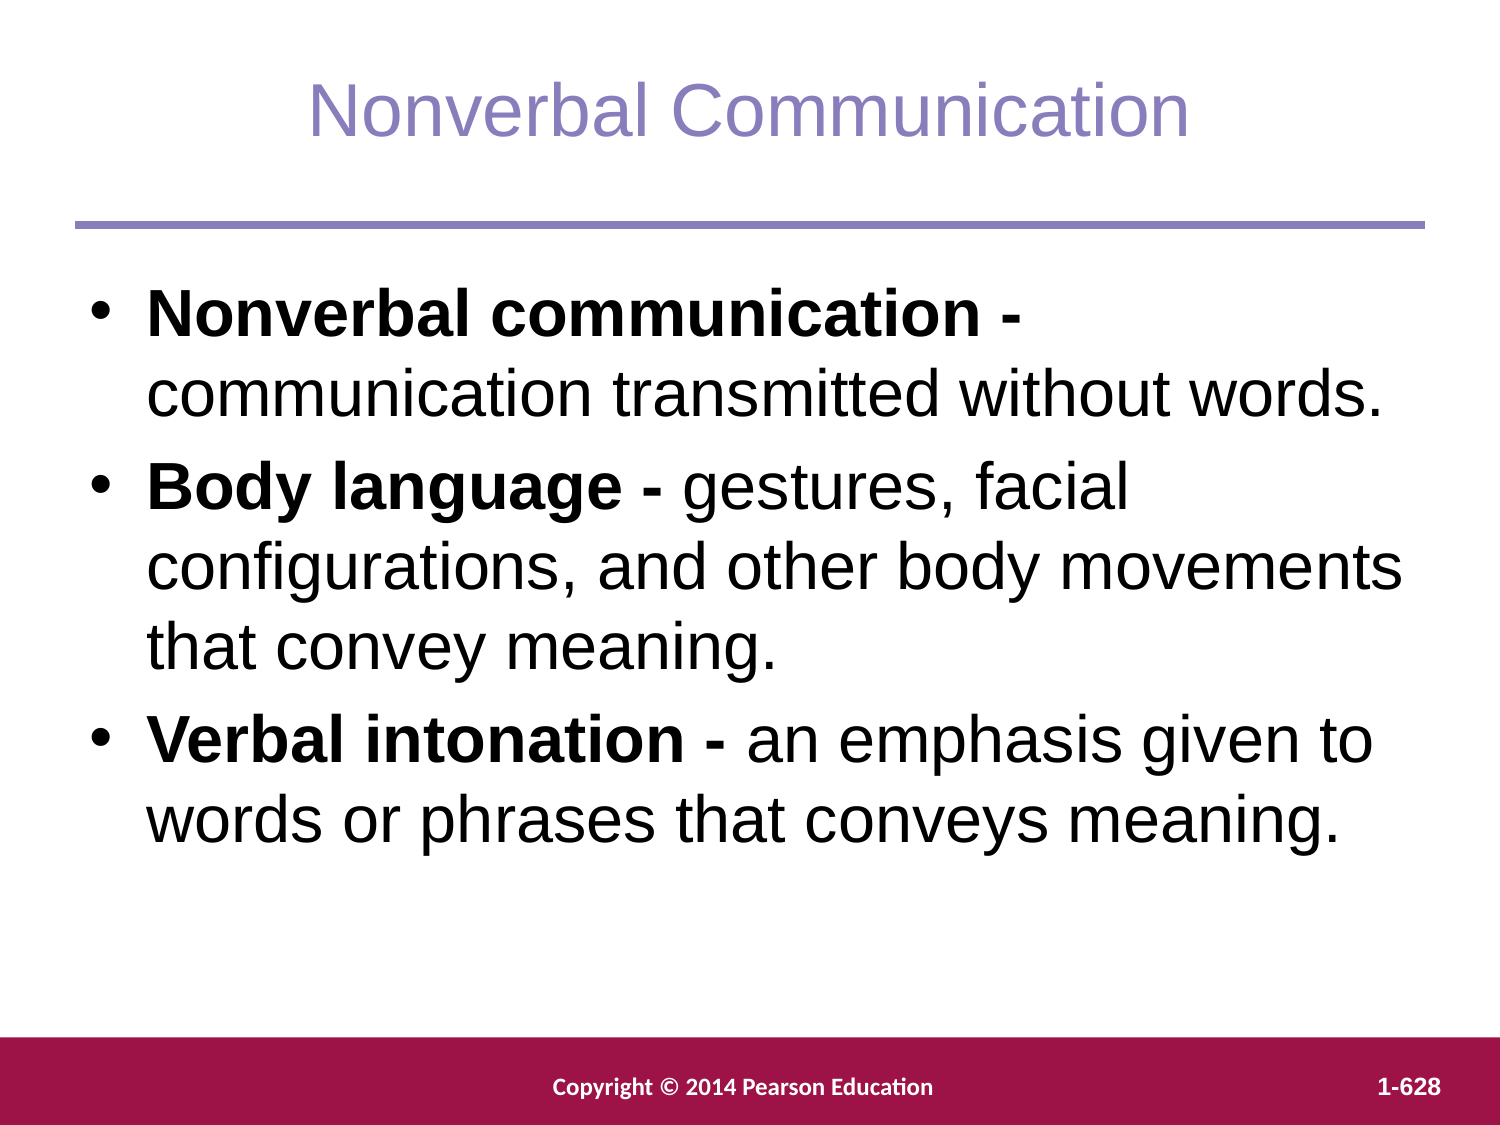

Nonverbal Communication
Nonverbal communication - communication transmitted without words.
Body language - gestures, facial configurations, and other body movements that convey meaning.
Verbal intonation - an emphasis given to words or phrases that conveys meaning.